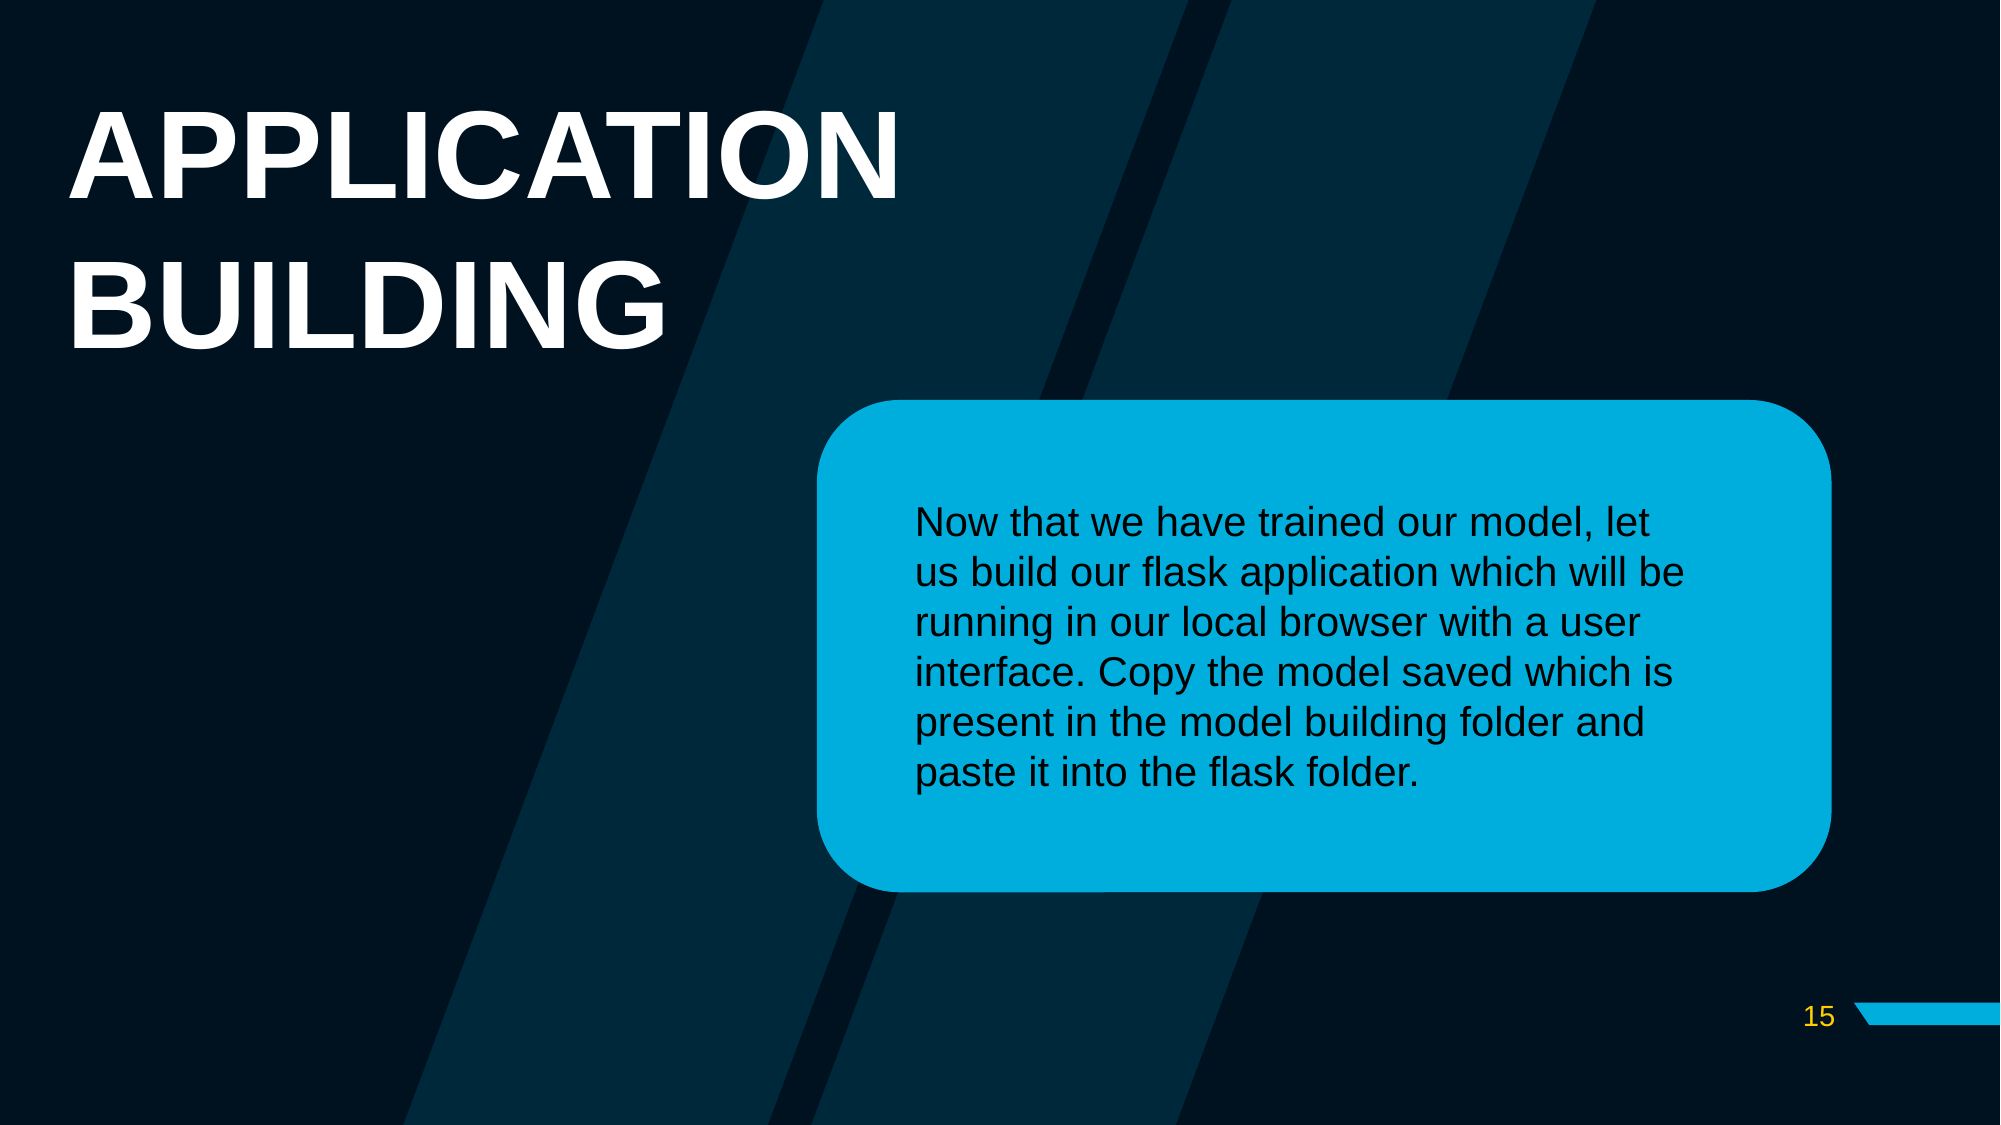

APPLICATION BUILDING

Now that we have trained our model, let us build our flask application which will be running in our local browser with a user interface. Copy the model saved which is present in the model building folder and paste it into the flask folder.
15